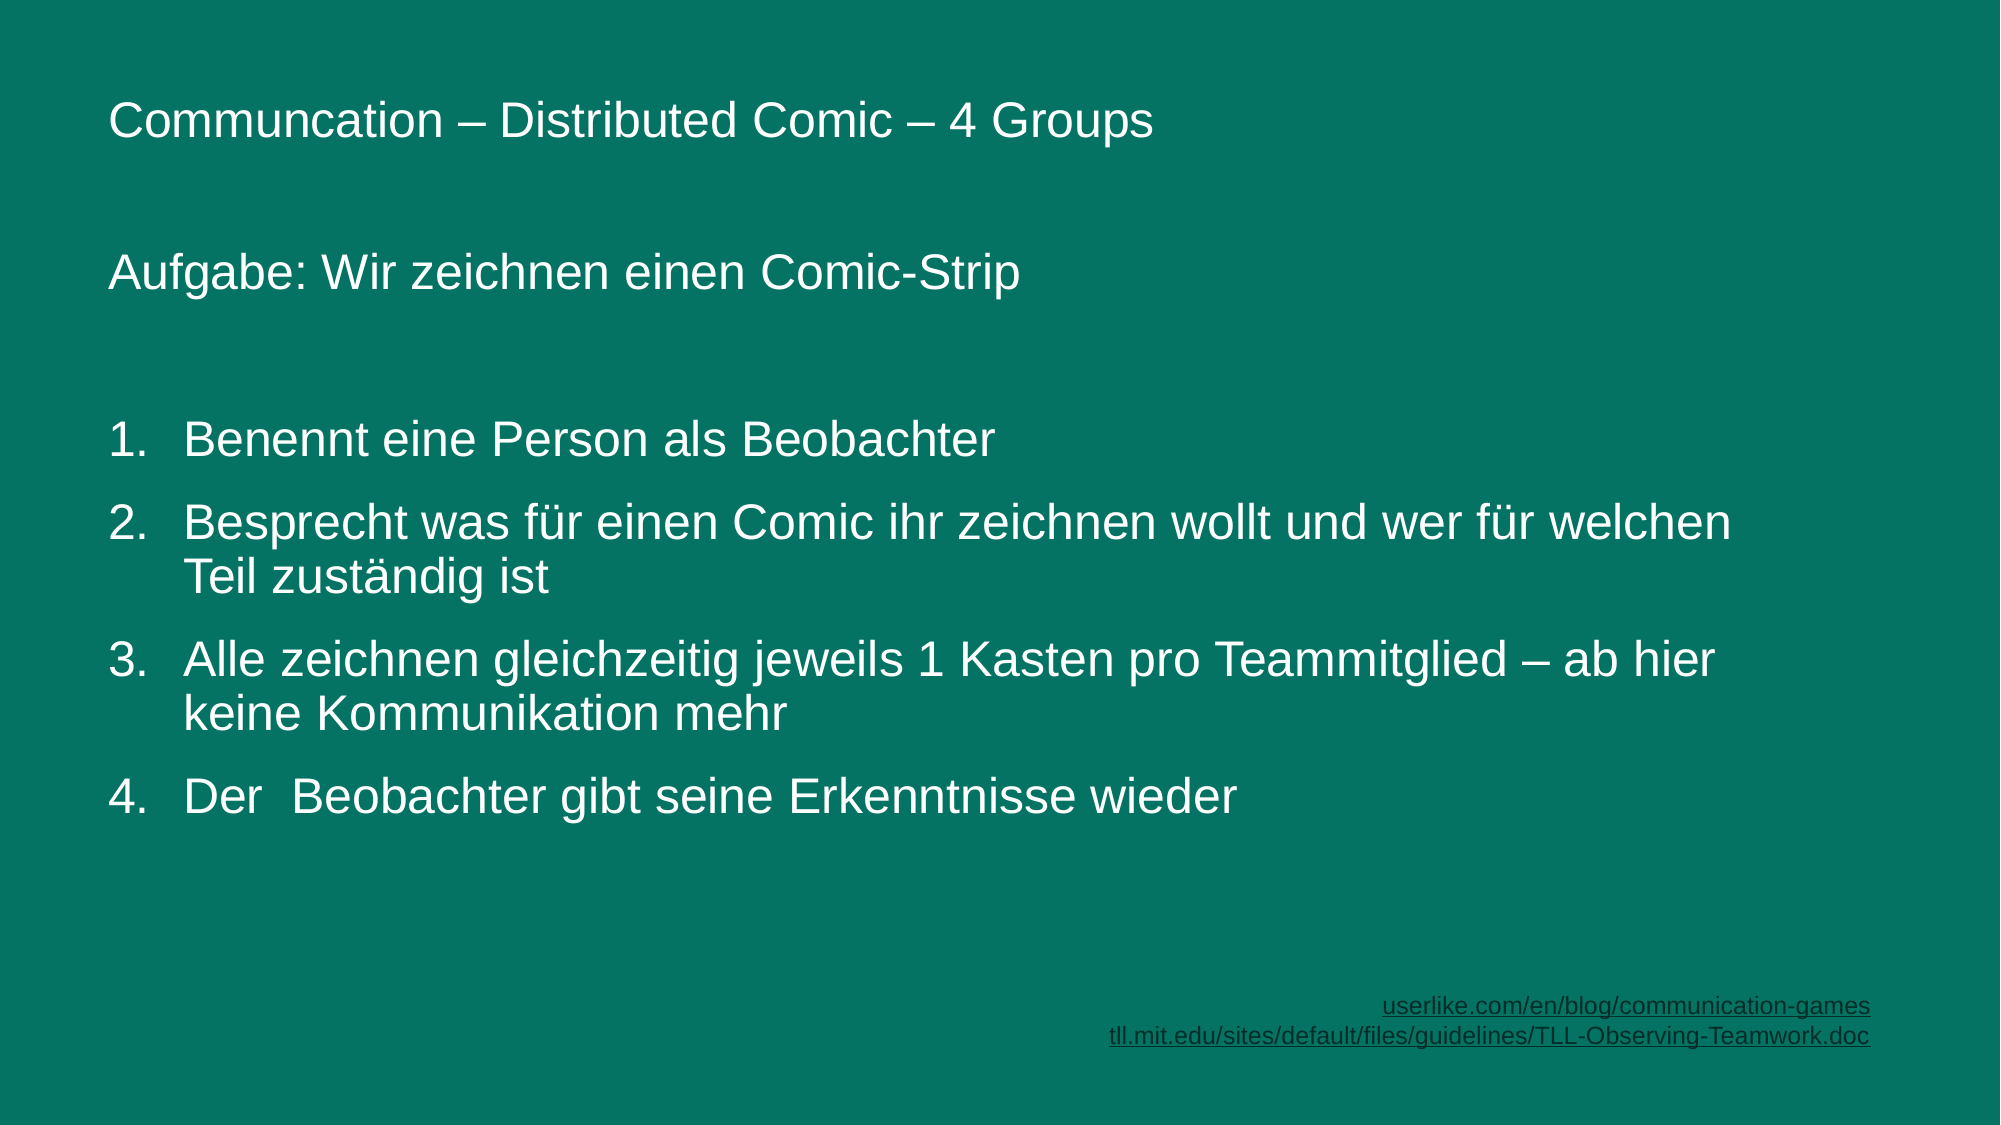

# Communcation – Distributed Comic – 4 Groups
Aufgabe: Wir zeichnen einen Comic-Strip

Benennt eine Person als Beobachter
Besprecht was für einen Comic ihr zeichnen wollt und wer für welchen Teil zuständig ist
Alle zeichnen gleichzeitig jeweils 1 Kasten pro Teammitglied – ab hier keine Kommunikation mehr
Der  Beobachter gibt seine Erkenntnisse wieder

userlike.com/en/blog/communication-games
tll.mit.edu/sites/default/files/guidelines/TLL-Observing-Teamwork.doc